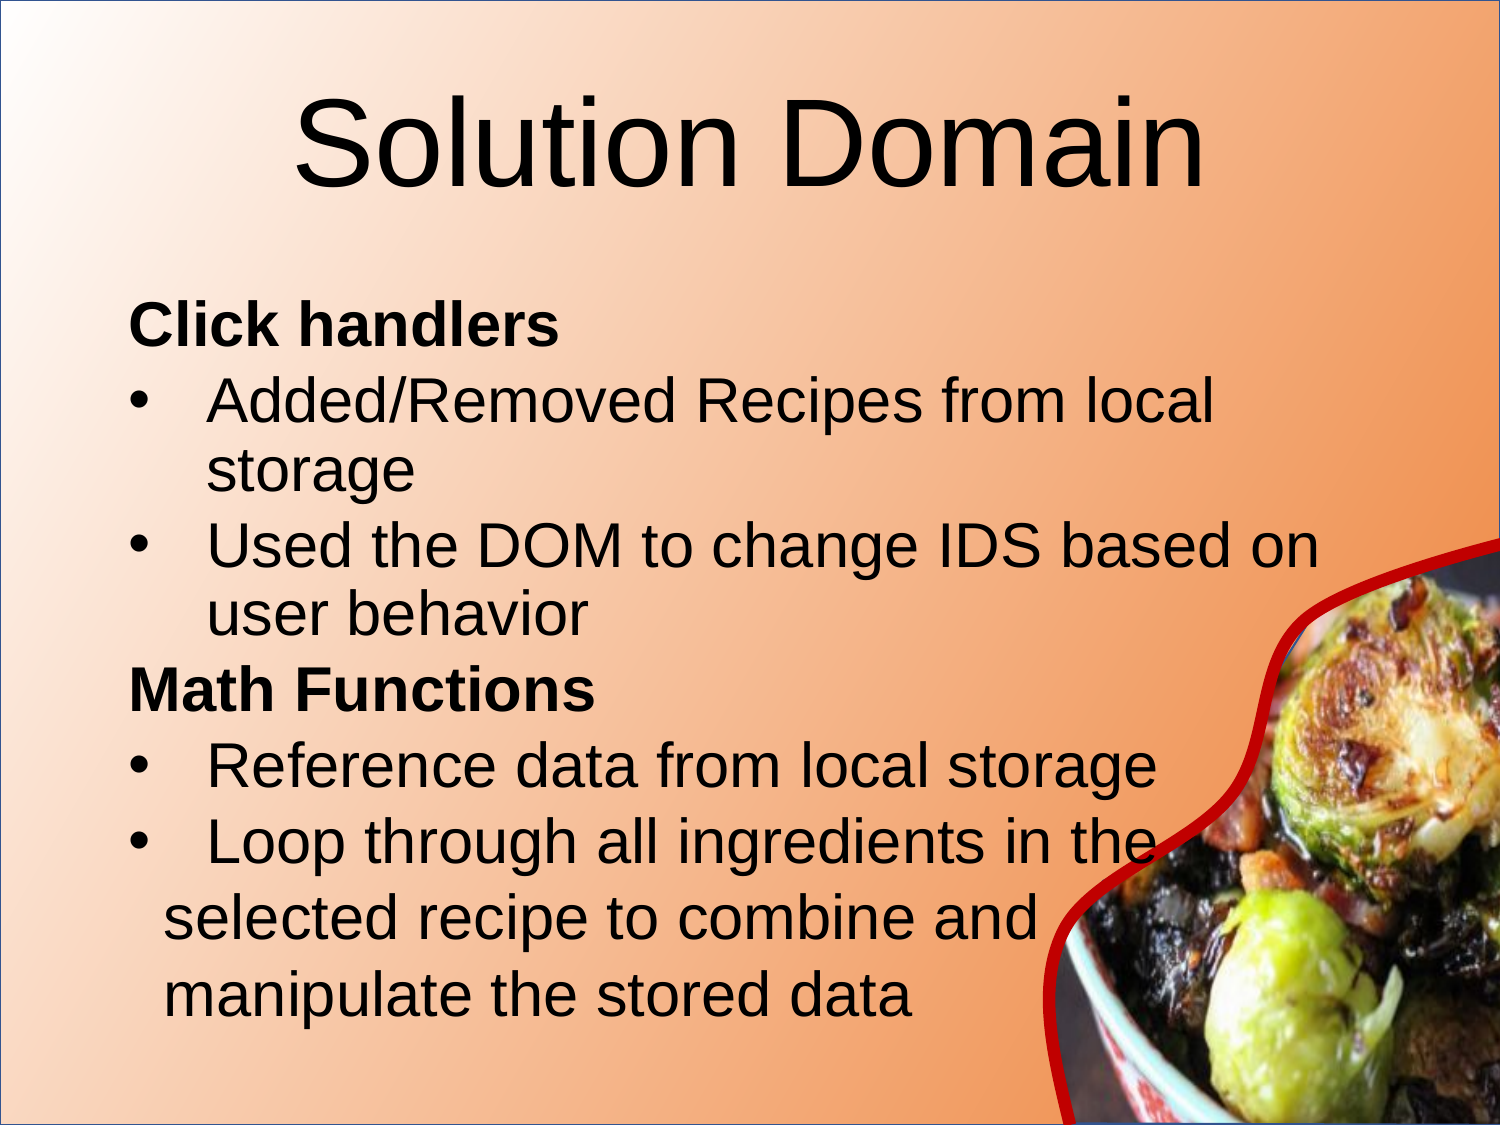

Solution Domain

Click handlers
Added/Removed Recipes from local storage
Used the DOM to change IDS based on user behavior
Math Functions
Reference data from local storage
Loop through all ingredients in the
	  selected recipe to combine and
	  manipulate the stored data